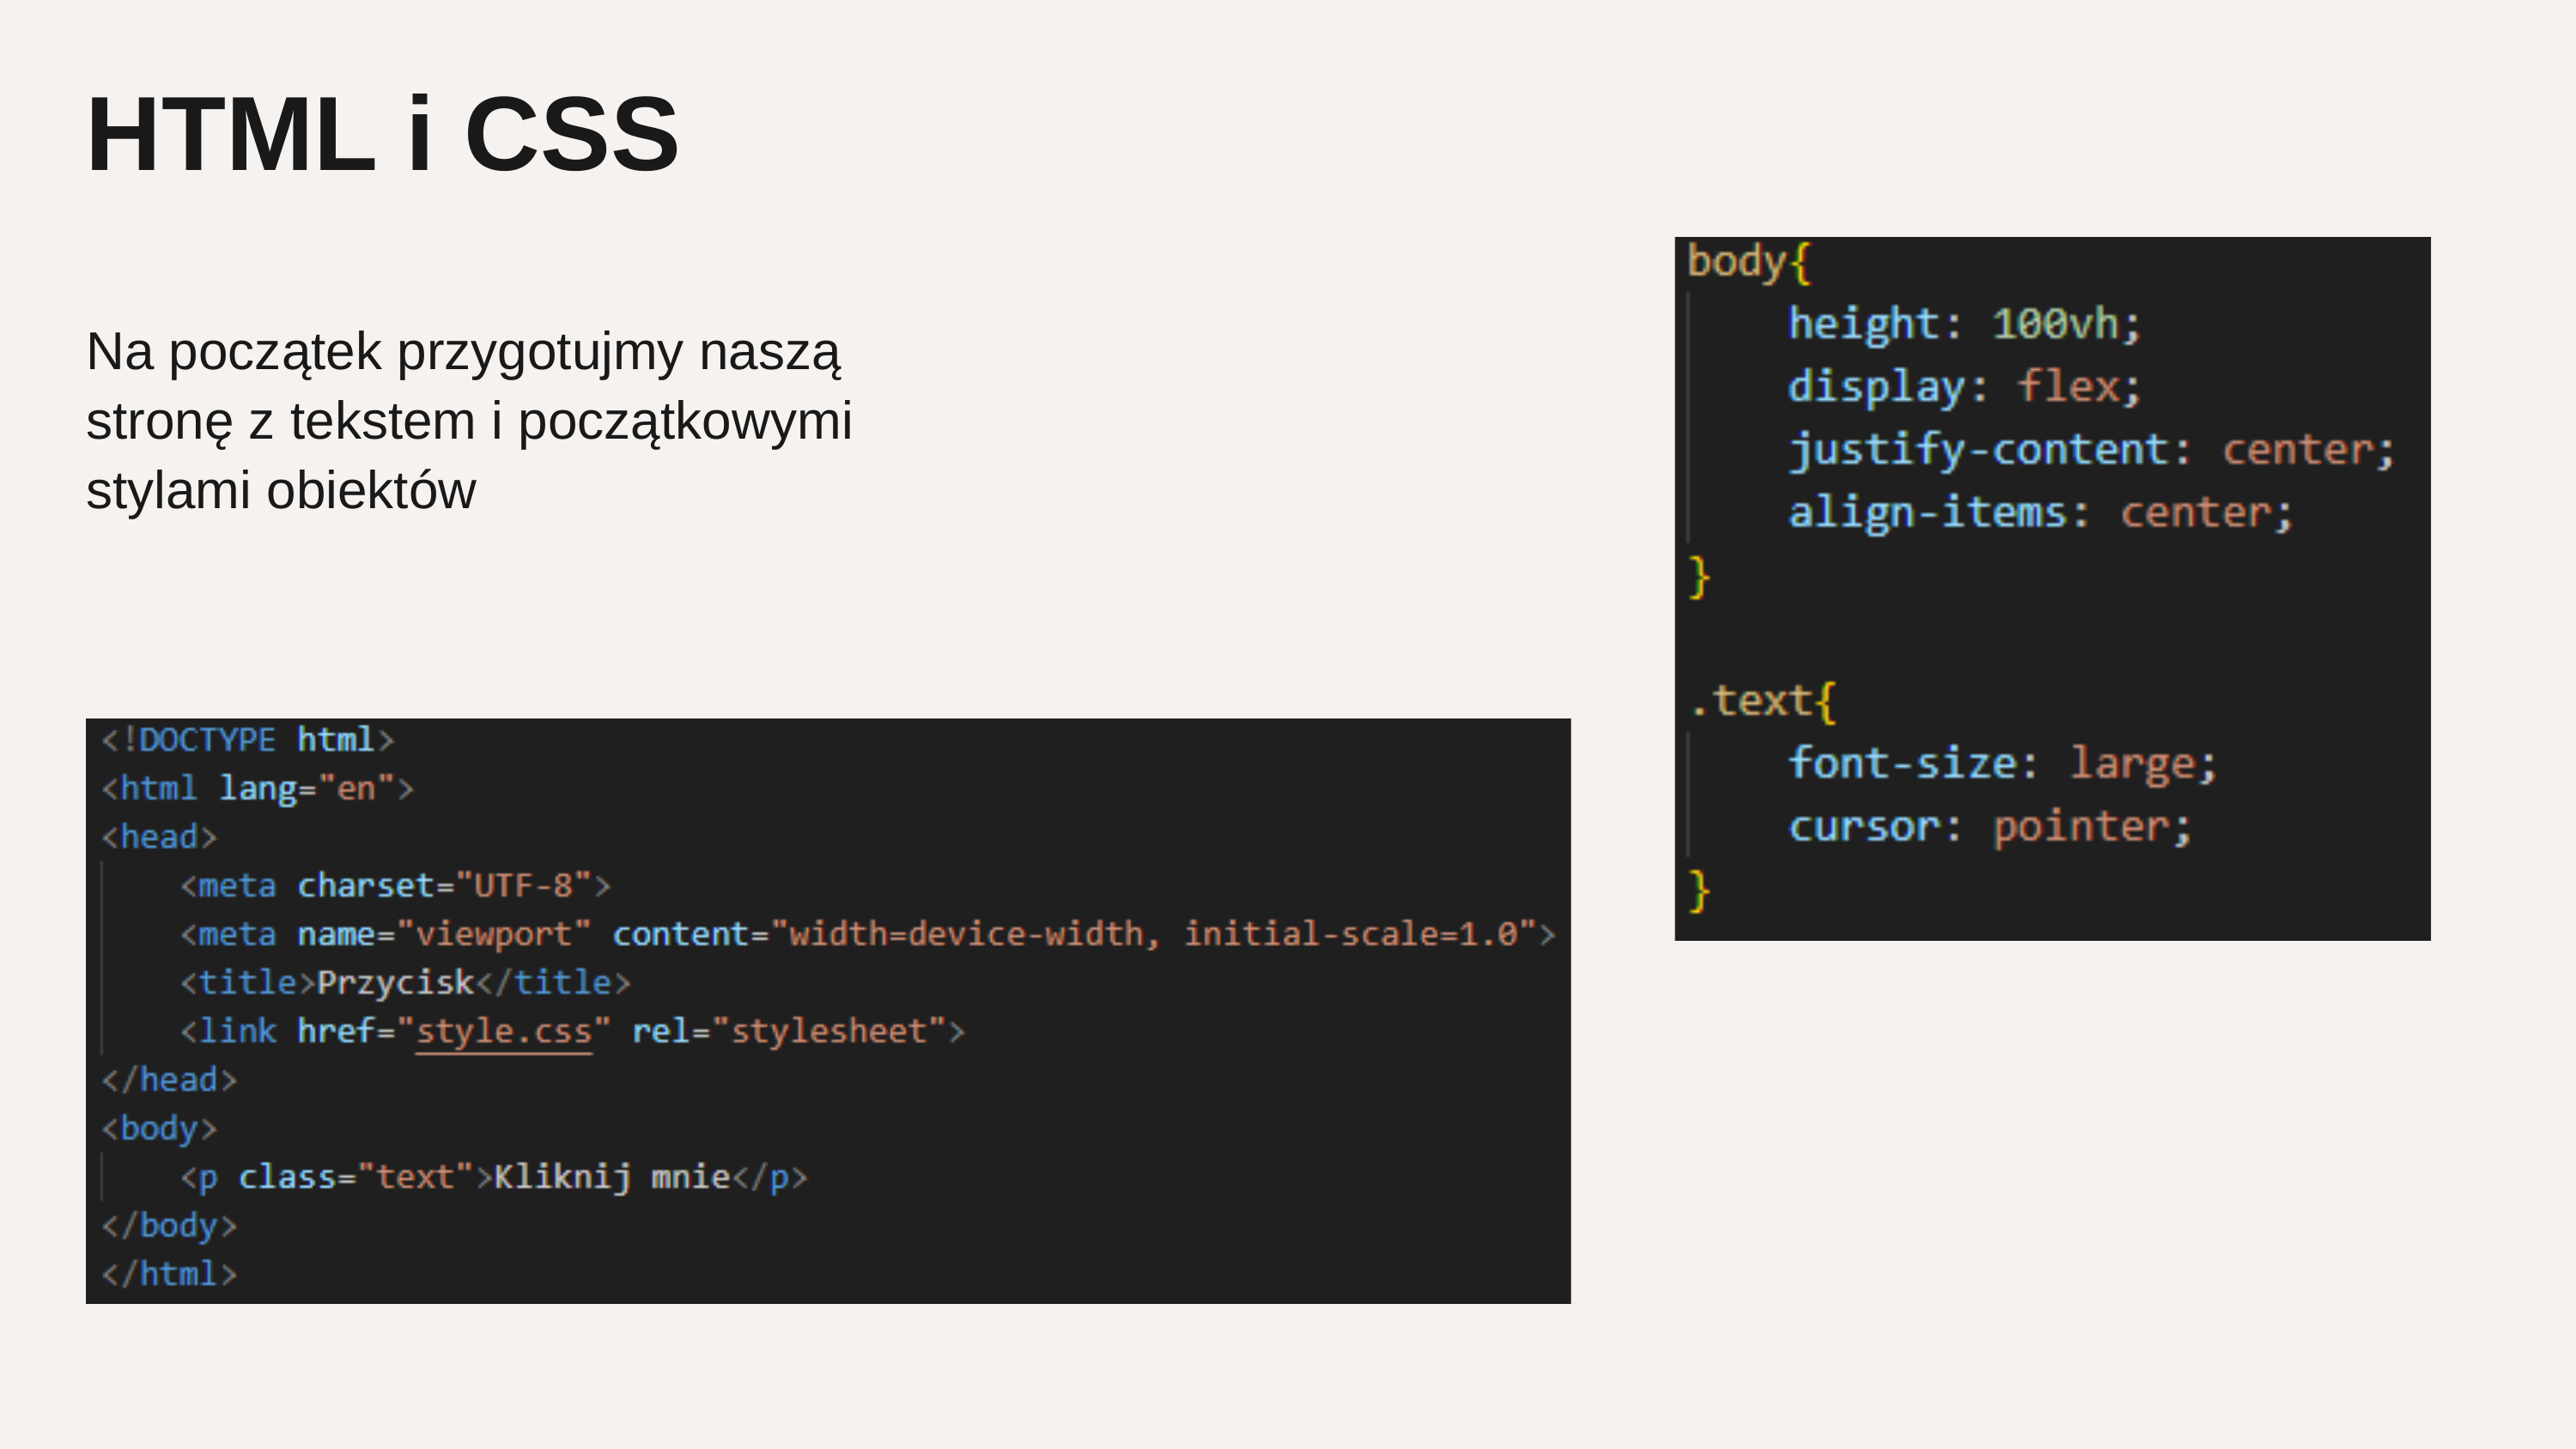

HTML i CSS
Na początek przygotujmy naszą stronę z tekstem i początkowymi stylami obiektów